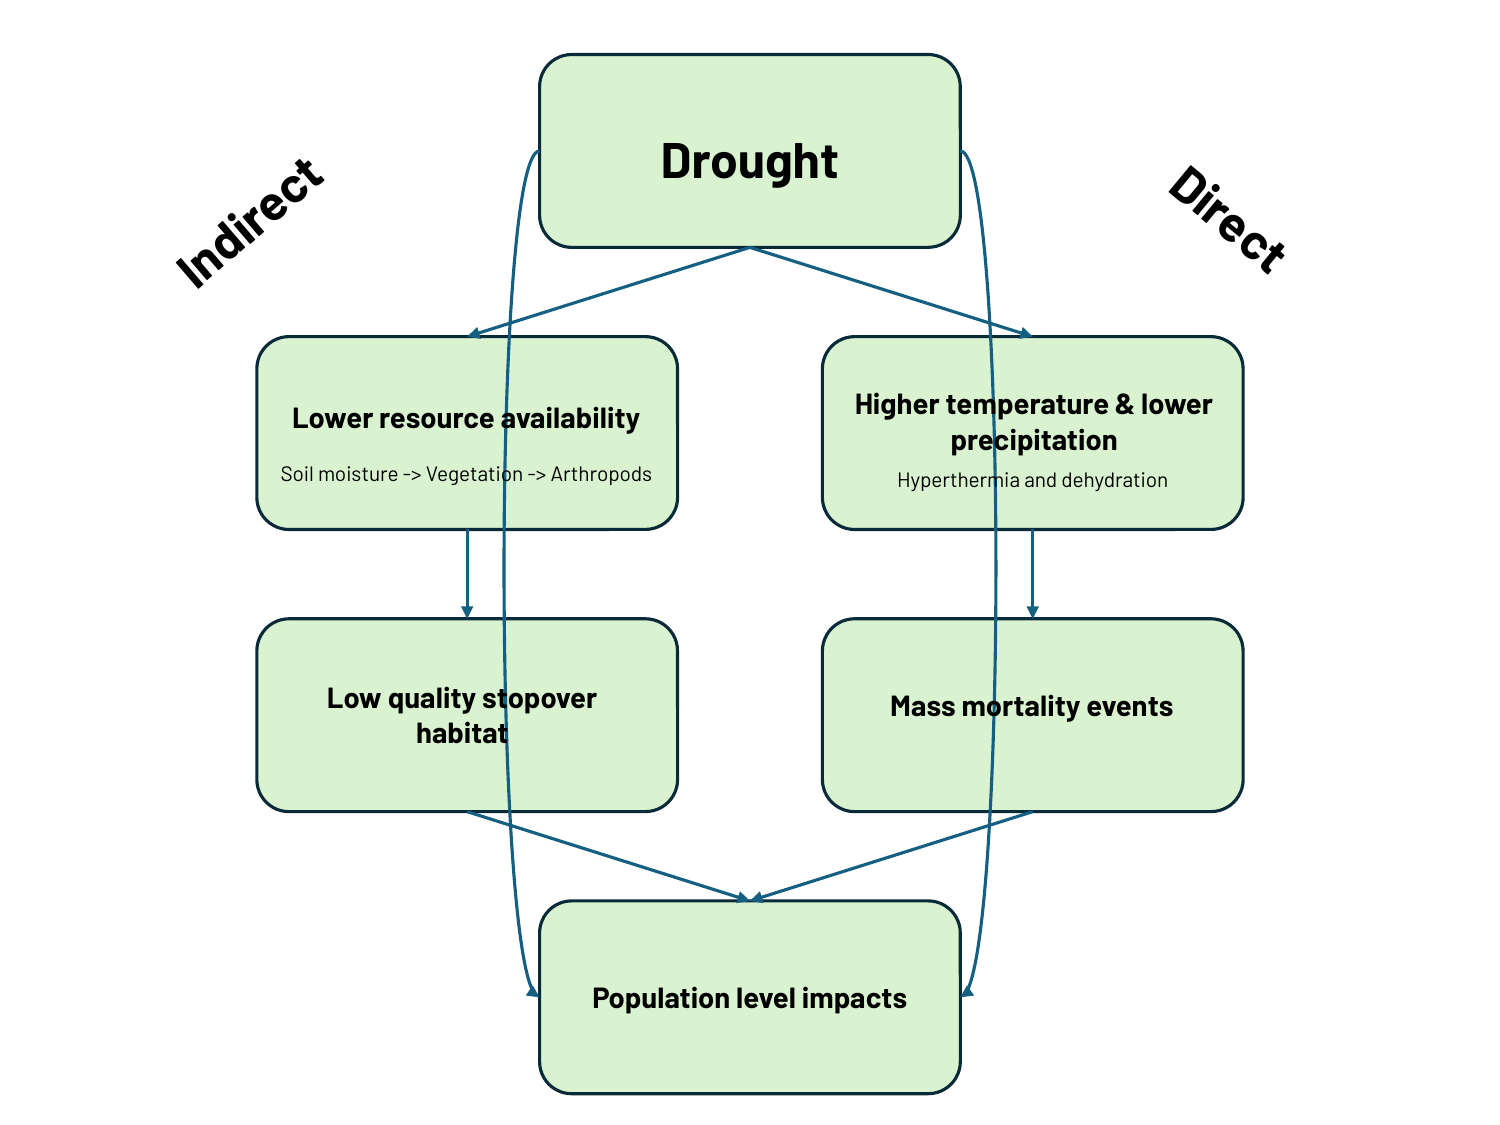

Drought
Direct
Indirect

Higher temperature & lower precipitation
Lower resource availability
Soil moisture -> Vegetation -> Arthropods
Hyperthermia and dehydration

Low quality stopover habitat
Mass mortality events

Population level impacts